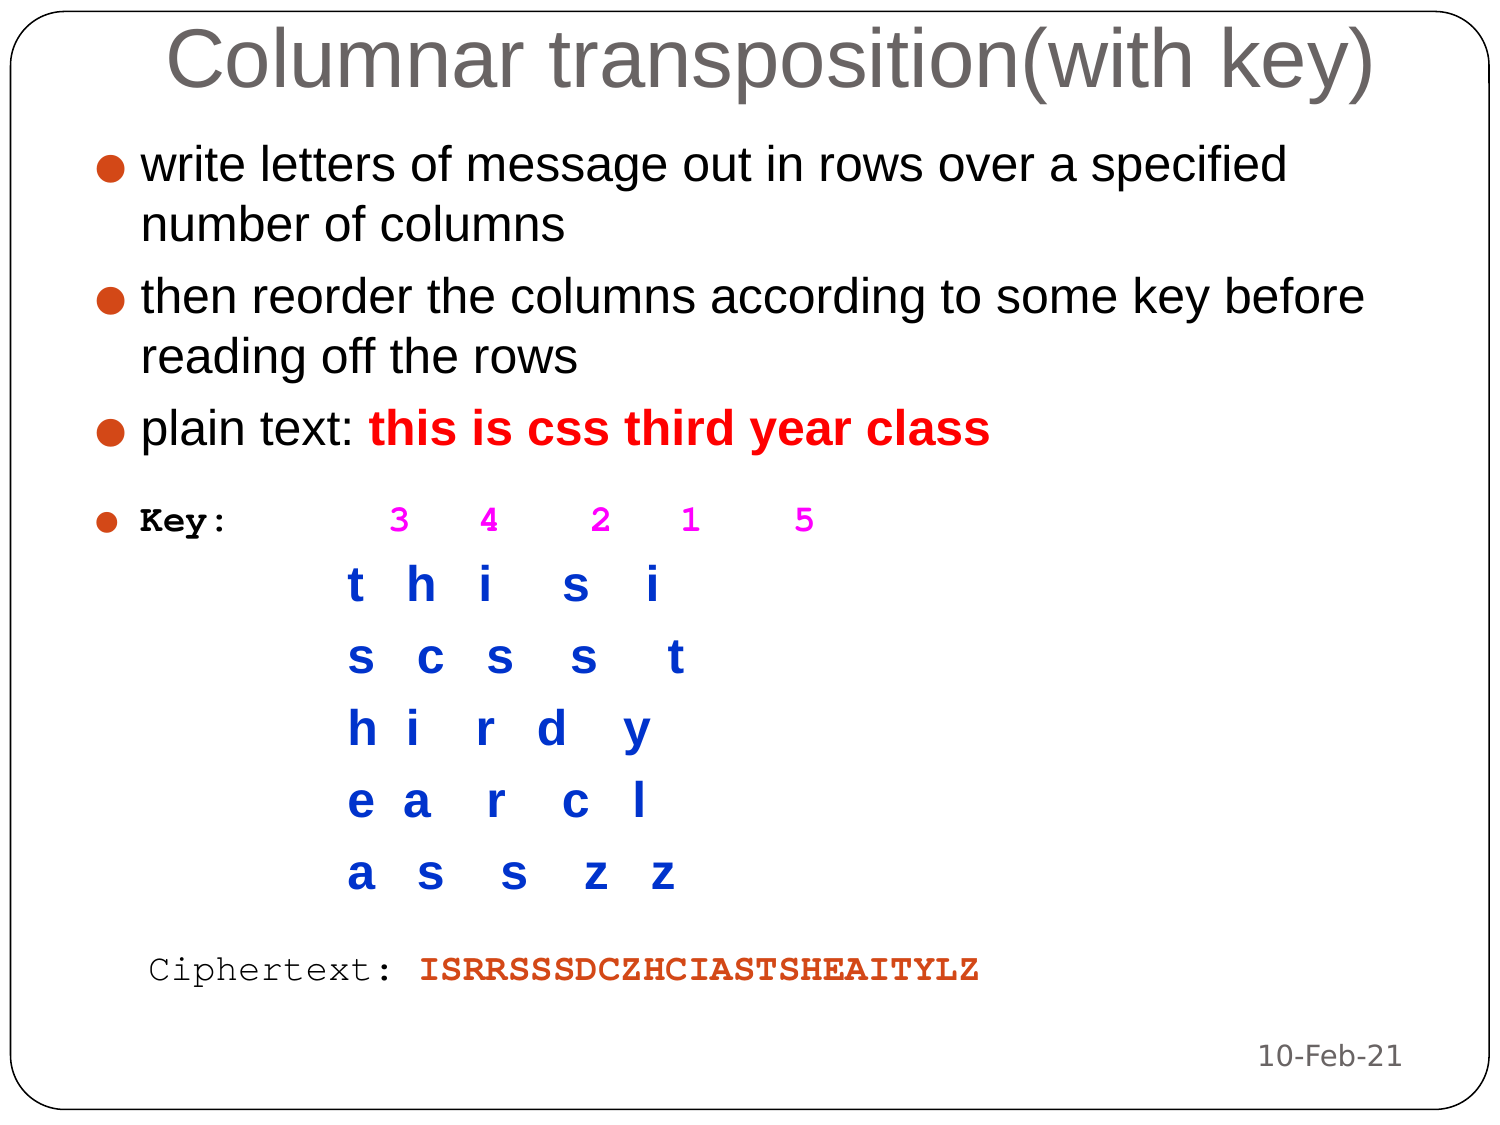

# Columnar transposition(with key)
write letters of message out in rows over a specified number of columns
then reorder the columns according to some key before reading off the rows
plain text: this is css third year class
Key:       3   4    2   1    5
                  t   h   i     s    i
                  s   c   s    s     t
                  h  i    r   d    y
                  e  a    r    c   l
                  a   s    s    z   z

Ciphertext: ISRRSSSDCZHCIASTSHEAITYLZ

10-Feb-21